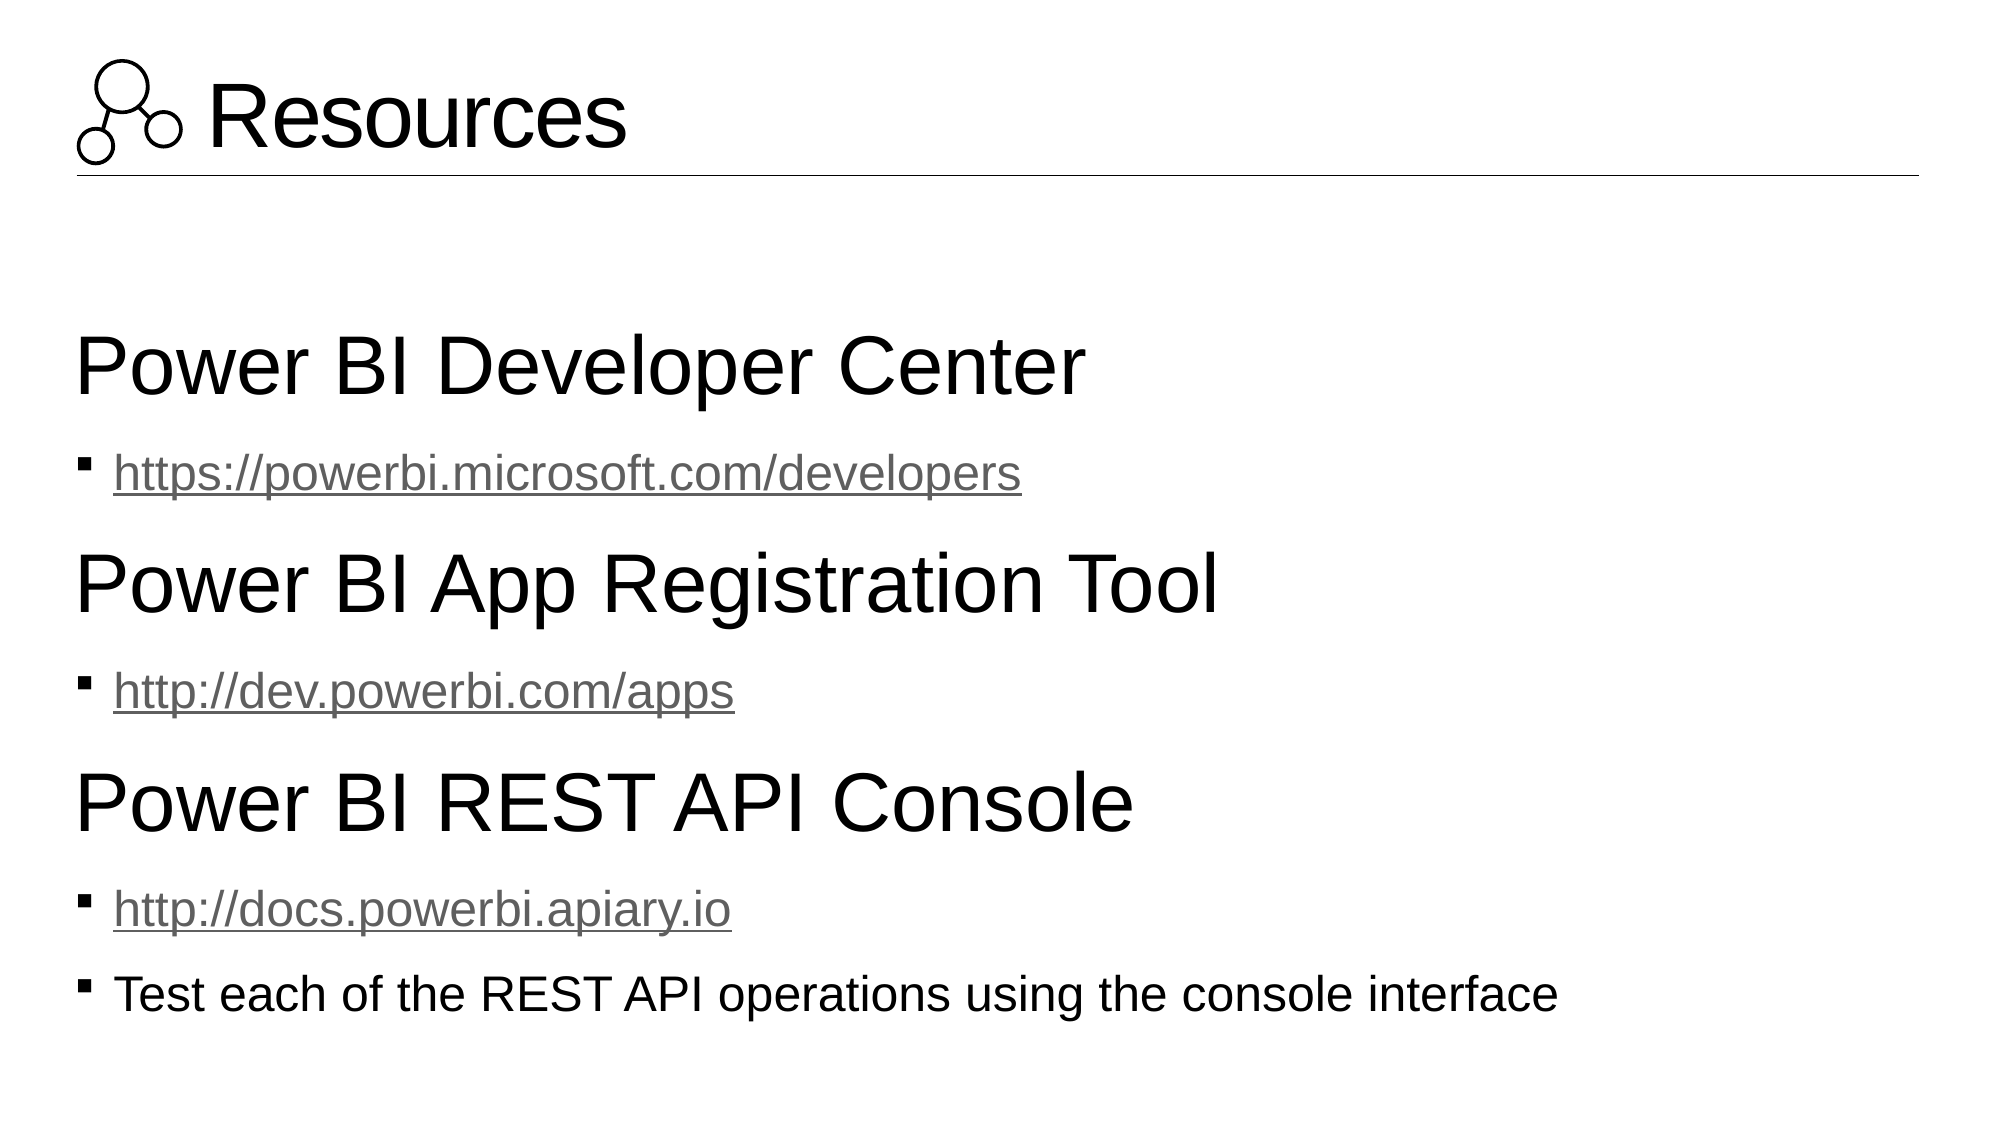

# Resources

Power BI Developer Center
https://powerbi.microsoft.com/developers
Power BI App Registration Tool
http://dev.powerbi.com/apps
Power BI REST API Console
http://docs.powerbi.apiary.io
Test each of the REST API operations using the console interface